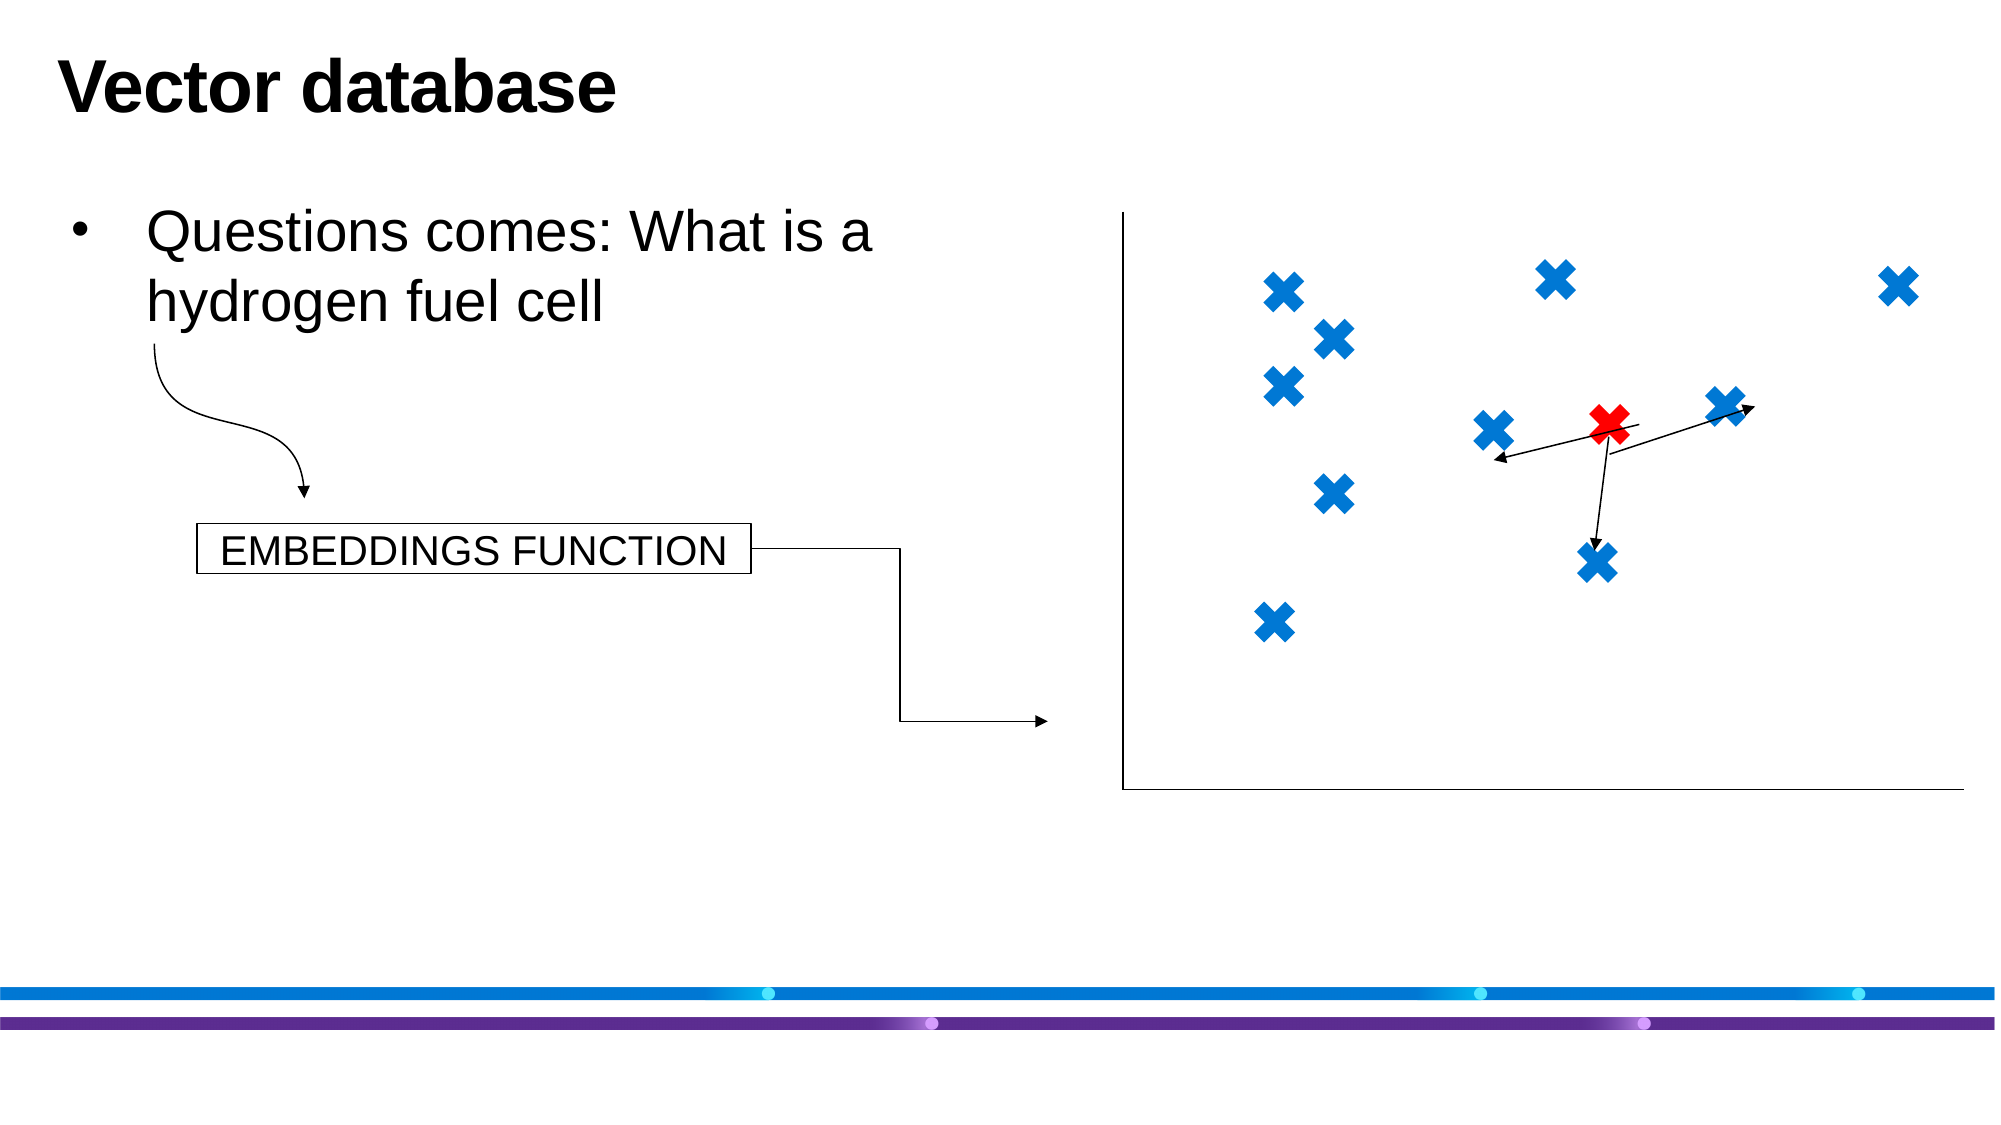

# Vector database
Questions comes: What is a hydrogen fuel cell

  EMBEDDINGS FUNCTION